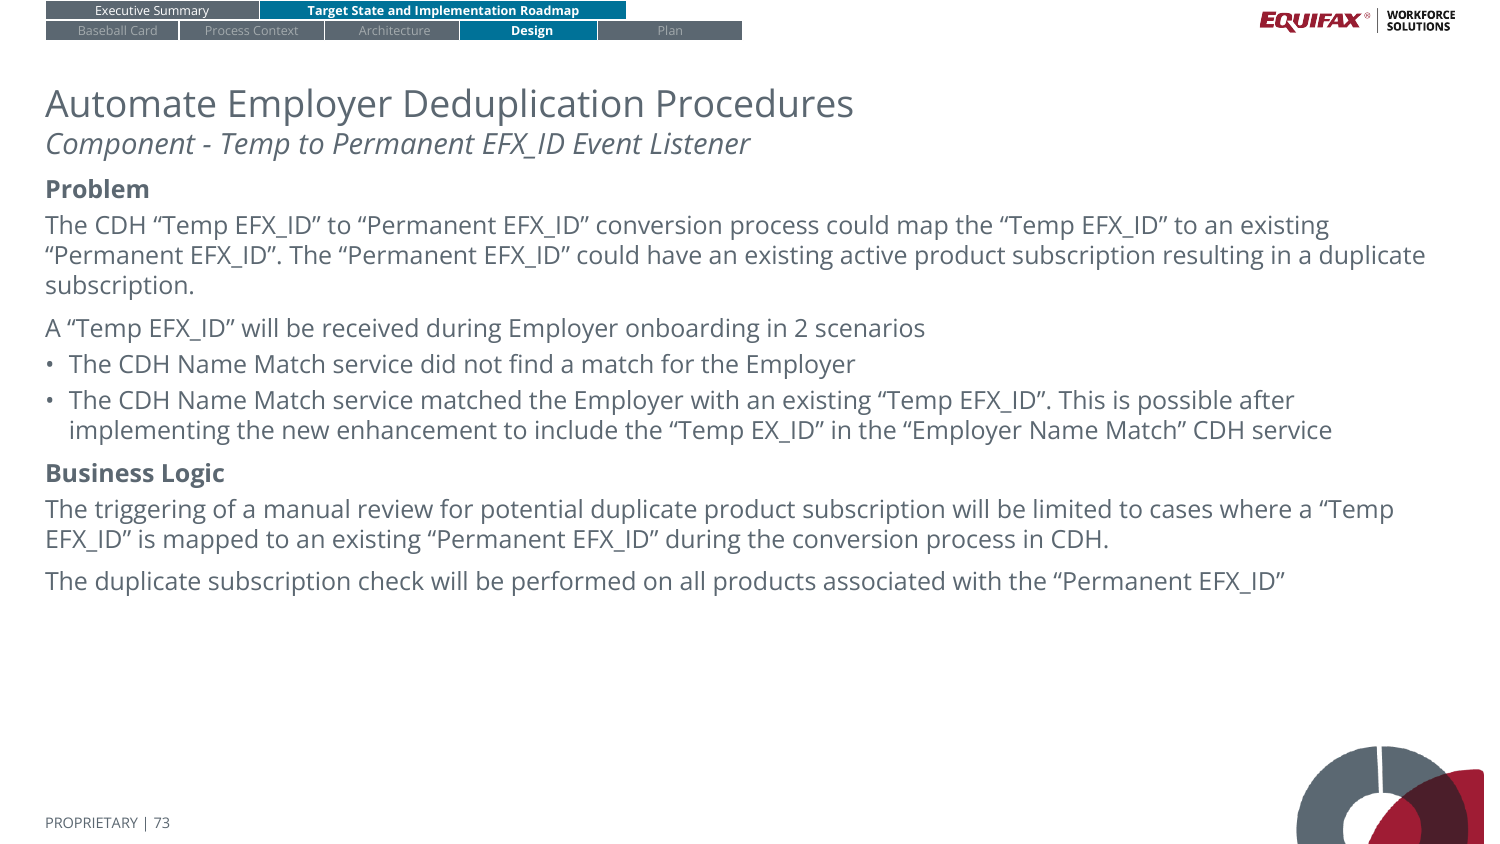

Executive Summary
Target State and Implementation Roadmap
Baseball Card
Process Context
Architecture
Design
Plan
# Automate Employer Deduplication Procedures
Component - Temp to Permanent EFX_ID Event Listener
Problem
The CDH “Temp EFX_ID” to “Permanent EFX_ID” conversion process could map the “Temp EFX_ID” to an existing “Permanent EFX_ID”. The “Permanent EFX_ID” could have an existing active product subscription resulting in a duplicate subscription.
A “Temp EFX_ID” will be received during Employer onboarding in 2 scenarios
The CDH Name Match service did not find a match for the Employer
The CDH Name Match service matched the Employer with an existing “Temp EFX_ID”. This is possible after implementing the new enhancement to include the “Temp EX_ID” in the “Employer Name Match” CDH service
Business Logic
The triggering of a manual review for potential duplicate product subscription will be limited to cases where a “Temp EFX_ID” is mapped to an existing “Permanent EFX_ID” during the conversion process in CDH.
The duplicate subscription check will be performed on all products associated with the “Permanent EFX_ID”